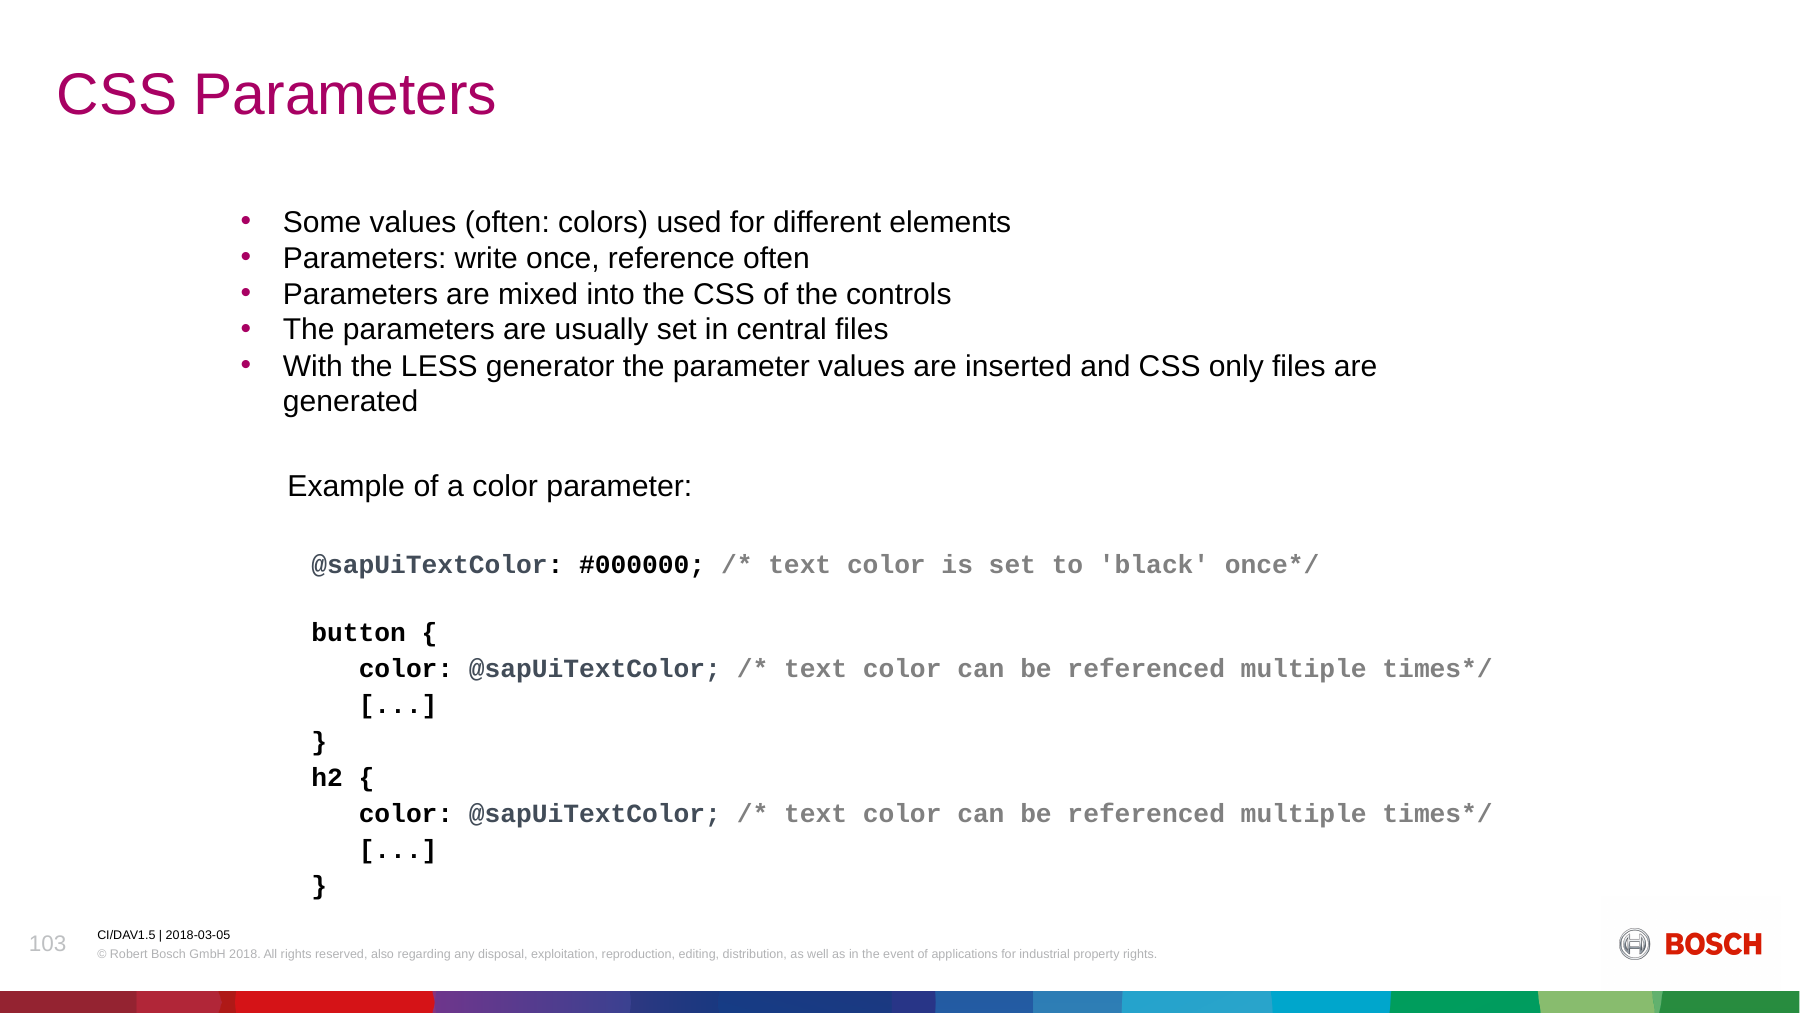

# CSS Parameters
Some values (often: colors) used for different elements
Parameters: write once, reference often
Parameters are mixed into the CSS of the controls
The parameters are usually set in central files
With the LESS generator the parameter values are inserted and CSS only files are generated

Example of a color parameter:

@sapUiTextColor: #000000; /* text color is set to 'black' once*/
button {
   color: @sapUiTextColor; /* text color can be referenced multiple times*/
   [...]
}
h2 {
   color: @sapUiTextColor; /* text color can be referenced multiple times*/
   [...]
}